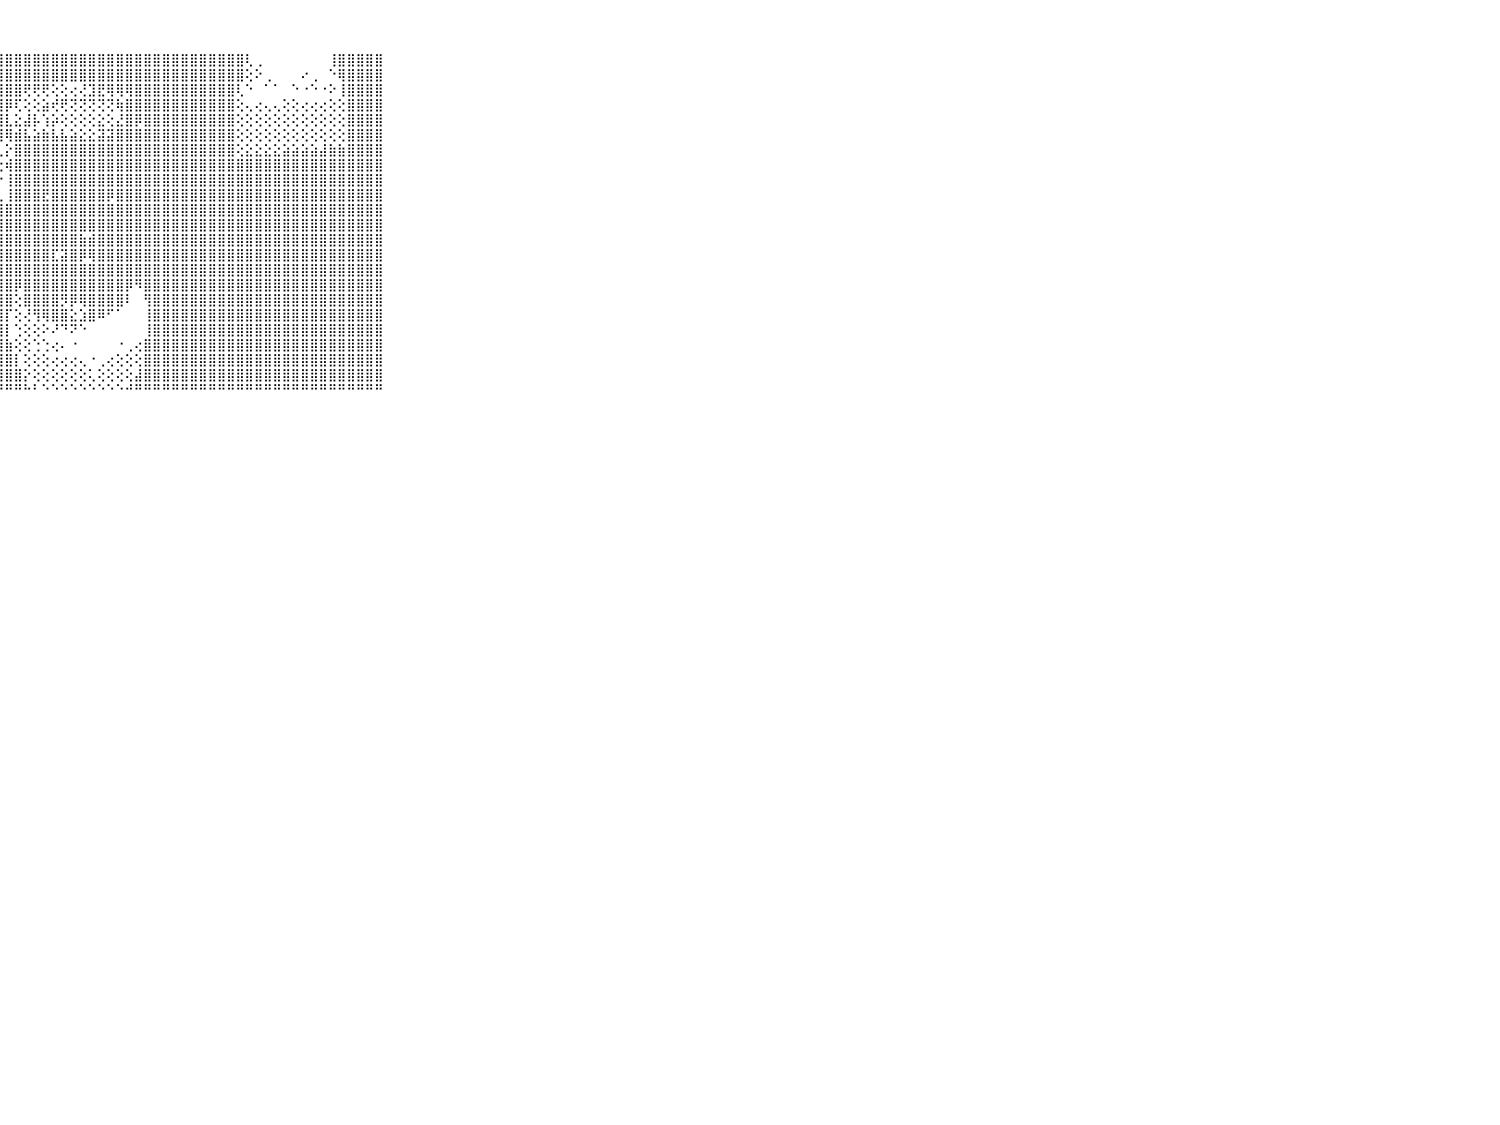

⠀⠀⠀⠀⠀⠀⠀⠀⠀⠀⠀⣾⣿⣿⣿⣿⣿⣿⣿⣿⣿⣿⣿⣿⣿⣿⣿⣿⣿⣿⣿⣿⣿⣿⣿⣿⣿⣿⣿⣿⣿⣿⣿⣿⣿⣿⣿⣿⣿⣿⣿⣿⣿⣿⢇⢀⠀⠀⠀⠀⠀⠀⠀⢸⣿⣿⣿⣿⣿⠀⠀⠀⠀⠀⠀⠀⠀⠀⠀⠀⠀
⠀⠀⠀⠀⠀⠀⠀⠀⠀⠀⠀⣿⣿⣿⣿⣿⣿⣿⣿⣿⣿⣿⣿⣿⣿⣿⣿⣿⣿⣿⣿⣿⣿⣿⣿⣿⣿⣿⣿⣿⣿⣿⣿⣿⣿⣿⣿⣿⣿⣿⣿⣿⣿⣿⢕⠕⢀⠀⠀⠀⠔⢀⠀⠑⢿⣿⣿⣿⣿⠀⠀⠀⠀⠀⠀⠀⠀⠀⠀⠀⠀
⠀⠀⠀⠀⠀⠀⠀⠀⠀⠀⠀⣿⣿⣿⣿⣿⣿⣿⣿⣿⣿⣿⣿⣿⣿⣿⣿⣿⣿⣿⢟⢟⢟⢕⢕⢔⢜⣹⣟⢿⢿⢿⣿⣿⣿⣿⣿⣿⣿⣿⣿⣿⣿⢇⠑⠀⠁⠁⠀⠑⠐⠑⠐⠕⢸⣿⣿⣿⣿⠀⠀⠀⠀⠀⠀⠀⠀⠀⠀⠀⠀
⠀⠀⠀⠀⠀⠀⠀⠀⠀⠀⠀⣿⣿⣿⣿⣿⣿⣿⣿⣿⣿⣿⣿⣿⣿⣿⣿⣿⡿⢏⢕⢕⣵⢞⢟⢝⢝⢝⢝⢝⢷⣿⣿⣿⣿⣿⣿⣿⣿⣿⣿⣿⣿⢕⢄⢔⢄⢄⢕⢕⢔⢔⢔⢕⢕⣿⣿⣿⣿⠀⠀⠀⠀⠀⠀⠀⠀⠀⠀⠀⠀
⠀⠀⠀⠀⠀⠀⠀⠀⠀⠀⠀⣿⣿⣿⣿⣿⣿⣿⣿⣿⣿⣿⣿⣿⣿⣿⣿⣿⣇⣕⣼⡧⢱⡵⢕⢕⢕⢕⣕⢕⣜⣿⡿⣿⣿⣿⣿⣿⣿⣿⣿⣿⣿⢕⢕⢕⢕⢕⢕⢕⢕⢕⢕⢕⢕⣿⣿⣿⣿⠀⠀⠀⠀⠀⠀⠀⠀⠀⠀⠀⠀
⠀⠀⠀⠀⠀⠀⠀⠀⠀⠀⠀⣿⣿⣿⣿⣿⣿⣿⣿⣿⣿⣿⣿⣿⣿⣿⣿⣿⢿⣾⣧⣵⣷⣧⣧⣵⣕⣕⣽⣽⣿⣿⣿⣿⣿⣿⣿⣿⣿⣿⣿⣿⣿⢕⢕⢕⢕⢕⢕⢕⢕⢕⢕⢕⢕⣿⣿⣿⣿⠀⠀⠀⠀⠀⠀⠀⠀⠀⠀⠀⠀
⠀⠀⠀⠀⠀⠀⠀⠀⠀⠀⠀⣿⣿⣿⣿⣿⣿⣿⣿⣿⣿⣿⣿⣿⣿⣿⣿⣇⡕⣿⣿⣿⣿⣿⣿⣿⣿⣿⣿⣿⣿⣿⣿⣿⣿⣿⣿⣿⣿⣿⣿⣿⣿⢕⣕⣕⣕⣕⣵⣵⣵⣵⣼⣷⣷⣿⣿⣿⣿⠀⠀⠀⠀⠀⠀⠀⠀⠀⠀⠀⠀
⠀⠀⠀⠀⠀⠀⠀⠀⠀⠀⠀⣿⣿⣿⣿⣿⣿⣿⣿⣿⣿⣿⣿⣿⣿⣿⣿⢕⢾⣿⣿⣿⣿⣿⣿⣿⣿⣿⣿⣿⣿⣿⣿⣿⣿⣿⣿⣿⣿⣿⣿⣿⣿⣿⣿⣿⣿⣿⣿⣿⣿⣿⣿⣿⣿⣿⣿⣿⣿⠀⠀⠀⠀⠀⠀⠀⠀⠀⠀⠀⠀
⠀⠀⠀⠀⠀⠀⠀⠀⠀⠀⠀⣿⣿⣿⣿⣿⣿⣿⣿⣿⣿⣿⣿⣿⣿⣿⣿⡕⢸⣿⣿⣿⣿⣿⣿⣿⣿⣿⣿⣿⣿⣿⣿⣿⣿⣿⣿⣿⣿⣿⣿⣿⣿⣿⣿⣿⣿⣿⣿⣿⣿⣿⣿⣿⣿⣿⣿⣿⣿⠀⠀⠀⠀⠀⠀⠀⠀⠀⠀⠀⠀
⠀⠀⠀⠀⠀⠀⠀⠀⠀⠀⠀⣿⣿⣿⣿⣿⣿⣿⣿⣿⣿⣿⣿⣿⣿⣿⣿⣇⢸⣿⣿⣿⣟⣿⣿⣿⣿⣿⣿⡿⣿⣿⣿⣿⣿⣿⣿⣿⣿⣿⣿⣿⣿⣿⣿⣿⣿⣿⣿⣿⣿⣿⣿⣿⣿⣿⣿⣿⣿⠀⠀⠀⠀⠀⠀⠀⠀⠀⠀⠀⠀
⠀⠀⠀⠀⠀⠀⠀⠀⠀⠀⠀⣿⣿⣿⣿⣿⣿⣿⣿⣿⣿⣿⣿⣿⣿⣿⣿⣻⣿⣿⣿⣿⣿⣿⣿⣿⣿⣿⣿⣿⣿⣿⣿⣿⣿⣿⣿⣿⣿⣿⣿⣿⣿⣿⣿⣿⣿⣿⣿⣿⣿⣿⣿⣿⣿⣿⣿⣿⣿⠀⠀⠀⠀⠀⠀⠀⠀⠀⠀⠀⠀
⠀⠀⠀⠀⠀⠀⠀⠀⠀⠀⠀⣿⣿⣿⣿⣿⣿⣿⣿⣿⣿⣿⣿⣿⣿⣿⣿⣿⣿⣿⣿⣿⣿⣿⣿⣿⣿⣿⣿⣿⣿⣿⣿⣿⣿⣿⣿⣿⣿⣿⣿⣿⣿⣿⣿⣿⣿⣿⣿⣿⣿⣿⣿⣿⣿⣿⣿⣿⣿⠀⠀⠀⠀⠀⠀⠀⠀⠀⠀⠀⠀
⠀⠀⠀⠀⠀⠀⠀⠀⠀⠀⠀⣿⣿⣿⣿⣿⣿⣿⣿⣿⣿⣿⣿⣿⣿⣿⣿⣿⣿⣿⣿⣿⣿⣿⣿⣿⣷⣾⣿⣿⣿⣿⣿⣿⣿⣿⣿⣿⣿⣿⣿⣿⣿⣿⣿⣿⣿⣿⣿⣿⣿⣿⣿⣿⣿⣿⣿⣿⣿⠀⠀⠀⠀⠀⠀⠀⠀⠀⠀⠀⠀
⠀⠀⠀⠀⠀⠀⠀⠀⠀⠀⠀⣿⣿⣿⣿⣿⣿⣿⣿⣿⣿⣿⣿⣿⣿⣿⣿⣿⣿⣿⣿⣿⣿⣏⣽⣿⡿⢿⣿⣿⣿⣿⣿⣿⣿⣿⣿⣿⣿⣿⣿⣿⣿⣿⣿⣿⣿⣿⣿⣿⣿⣿⣿⣿⣿⣿⣿⣿⣿⠀⠀⠀⠀⠀⠀⠀⠀⠀⠀⠀⠀
⠀⠀⠀⠀⠀⠀⠀⠀⠀⠀⠀⣿⣿⣿⣿⣿⣿⣿⣿⣿⣿⣿⣿⣿⣿⣿⣿⣿⣿⣿⣿⣿⣿⣿⣿⣿⣿⣿⣿⣿⣿⣿⣿⣿⣿⣿⣿⣿⣿⣿⣿⣿⣿⣿⣿⣿⣿⣿⣿⣿⣿⣿⣿⣿⣿⣿⣿⣿⣿⠀⠀⠀⠀⠀⠀⠀⠀⠀⠀⠀⠀
⠀⠀⠀⠀⠀⠀⠀⠀⠀⠀⠀⣿⣿⣿⣿⣿⣿⣿⣿⣿⣿⣿⣿⣿⣿⣿⣿⣿⣿⡿⣿⣿⣿⣿⣿⣿⣿⣿⣿⣿⣿⡿⠻⣿⣿⣿⣿⣿⣿⣿⣿⣿⣿⣿⣿⣿⣿⣿⣿⣿⣿⣿⣿⣿⣿⣿⣿⣿⣿⠀⠀⠀⠀⠀⠀⠀⠀⠀⠀⠀⠀
⠀⠀⠀⠀⠀⠀⠀⠀⠀⠀⠀⣿⣿⣿⣿⣿⣿⣿⣿⣿⣿⣿⣿⣿⣿⣿⣿⣿⣿⢕⣿⣿⣿⣿⡻⡿⢿⣿⣿⣿⣿⠇⠀⢻⣿⣿⣿⣿⣿⣿⣿⣿⣿⣿⣿⣿⣿⣿⣿⣿⣿⣿⣿⣿⣿⣿⣿⣿⣿⠀⠀⠀⠀⠀⠀⠀⠀⠀⠀⠀⠀
⠀⠀⠀⠀⠀⠀⠀⠀⠀⠀⠀⣿⣿⣿⣿⣿⣿⣿⣿⣿⣿⣿⣿⣿⣿⣿⣿⣿⡏⢕⢜⢻⢿⣿⣿⣕⣱⣿⠿⠋⠁⠀⠀⢸⣿⣿⣿⣿⣿⣿⣿⣿⣿⣿⣿⣿⣿⣿⣿⣿⣿⣿⣿⣿⣿⣿⣿⣿⣿⠀⠀⠀⠀⠀⠀⠀⠀⠀⠀⠀⠀
⠀⠀⠀⠀⠀⠀⠀⠀⠀⠀⠀⣿⣿⣿⣿⣿⣿⣿⣿⣿⣿⣿⣿⣿⣿⣿⣿⣿⡇⢑⢕⢕⠕⠜⠙⠝⠑⠀⠀⠀⠀⠀⠀⢸⣿⣿⣿⣿⣿⣿⣿⣿⣿⣿⣿⣿⣿⣿⣿⣿⣿⣿⣿⣿⣿⣿⣿⣿⣿⠀⠀⠀⠀⠀⠀⠀⠀⠀⠀⠀⠀
⠀⠀⠀⠀⠀⠀⠀⠀⠀⠀⠀⣿⣿⣿⣿⣿⣿⣿⣿⣿⣿⣿⣿⣿⣿⣿⣿⣿⣷⢕⢕⢑⢑⢔⠄⠐⠀⠀⠀⠀⠐⢀⢔⣿⣿⣿⣿⣿⣿⣿⣿⣿⣿⣿⣿⣿⣿⣿⣿⣿⣿⣿⣿⣿⣿⣿⣿⣿⣿⠀⠀⠀⠀⠀⠀⠀⠀⠀⠀⠀⠀
⠀⠀⠀⠀⠀⠀⠀⠀⠀⠀⠀⣿⣿⣿⣿⣿⣿⣿⣿⣿⣿⣿⣿⣿⣿⣿⣿⣿⣿⡇⢕⢕⢕⢔⢔⢔⢄⠐⢀⢔⢕⢕⢕⣿⣿⣿⣿⣿⣿⣿⣿⣿⣿⣿⣿⣿⣿⣿⣿⣿⣿⣿⣿⣿⣿⣿⣿⣿⣿⠀⠀⠀⠀⠀⠀⠀⠀⠀⠀⠀⠀
⠀⠀⠀⠀⠀⠀⠀⠀⠀⠀⠀⣿⣿⣿⣿⣿⣿⣿⣿⣿⣿⣿⣿⣿⣿⣿⣿⣿⣿⣿⡕⢕⢕⢕⢕⢕⢕⢅⢕⢕⢕⢕⣼⣿⣿⣿⣿⣿⣿⣿⣿⣿⣿⣿⣿⣿⣿⣿⣿⣿⣿⣿⣿⣿⣿⣿⣿⣿⣿⠀⠀⠀⠀⠀⠀⠀⠀⠀⠀⠀⠀
⠀⠀⠀⠀⠀⠀⠀⠀⠀⠀⠀⠛⠛⠛⠛⠛⠛⠛⠛⠛⠛⠛⠛⠛⠛⠛⠛⠛⠛⠛⠓⠃⠑⠑⠑⠑⠑⠑⠑⠑⠑⠚⠛⠛⠛⠛⠛⠛⠛⠛⠛⠛⠛⠛⠛⠛⠛⠛⠛⠛⠛⠛⠛⠛⠛⠛⠛⠛⠛⠀⠀⠀⠀⠀⠀⠀⠀⠀⠀⠀⠀